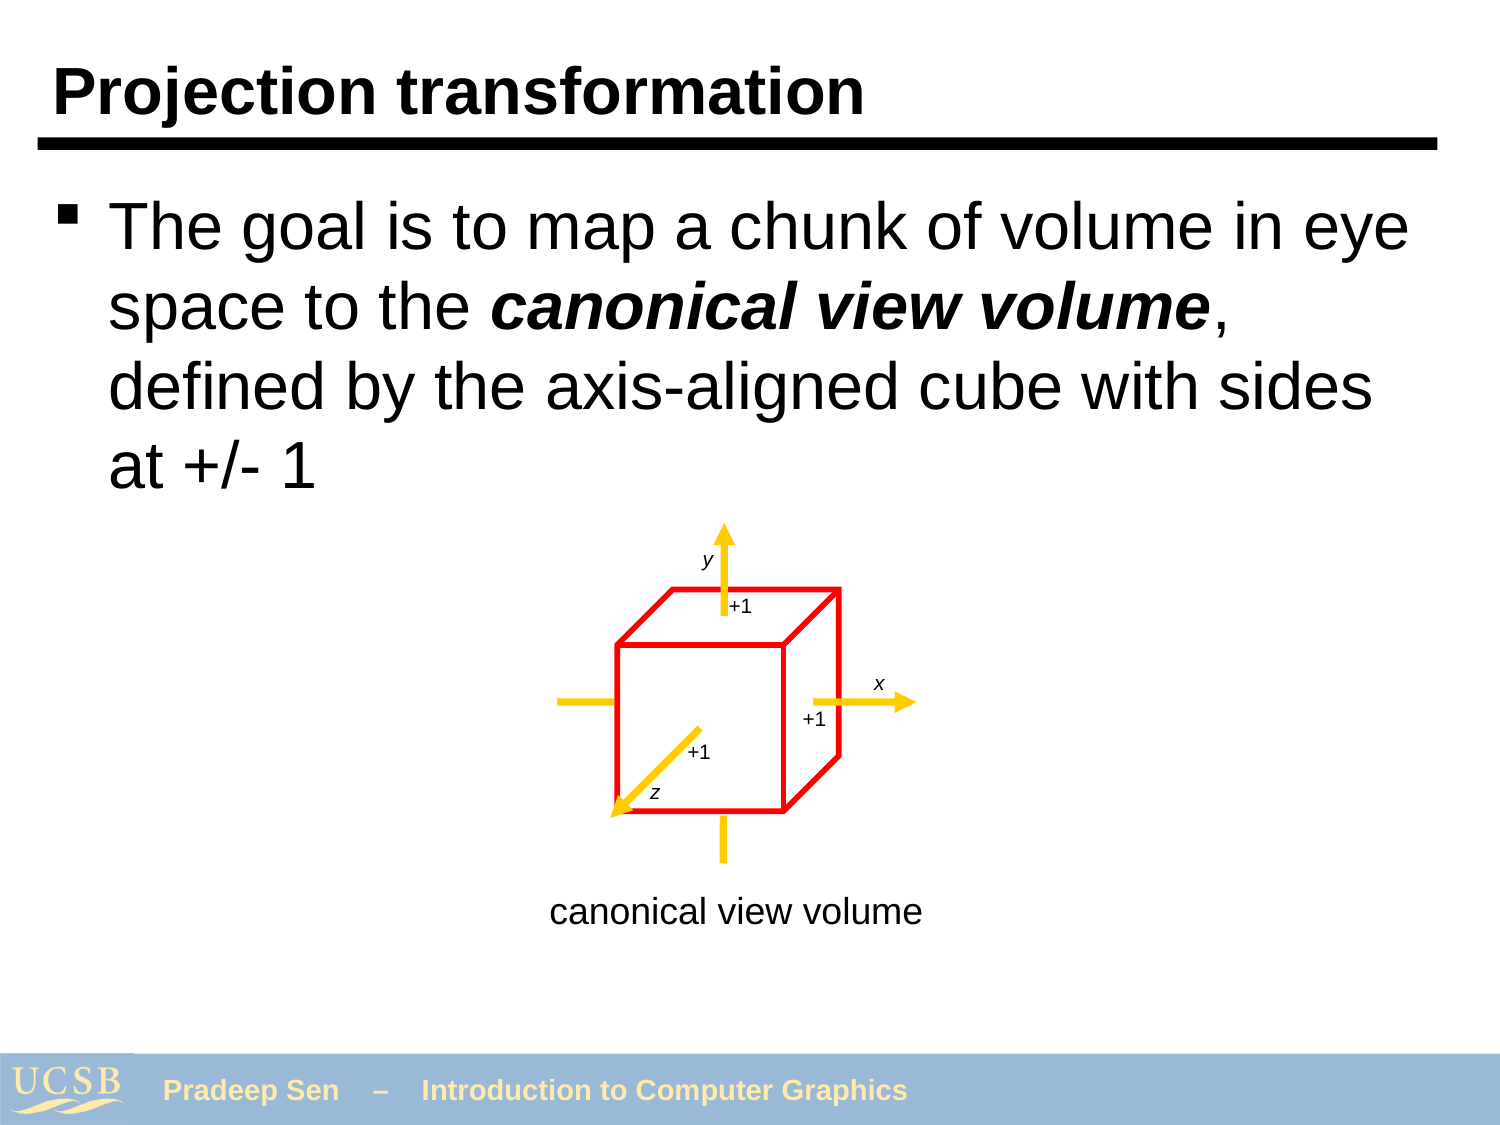

# Projection transformation
The goal is to map a chunk of volume in eye space to the canonical view volume, defined by the axis-aligned cube with sides at +/- 1

y
+1

x
+1

+1
z

canonical view volume